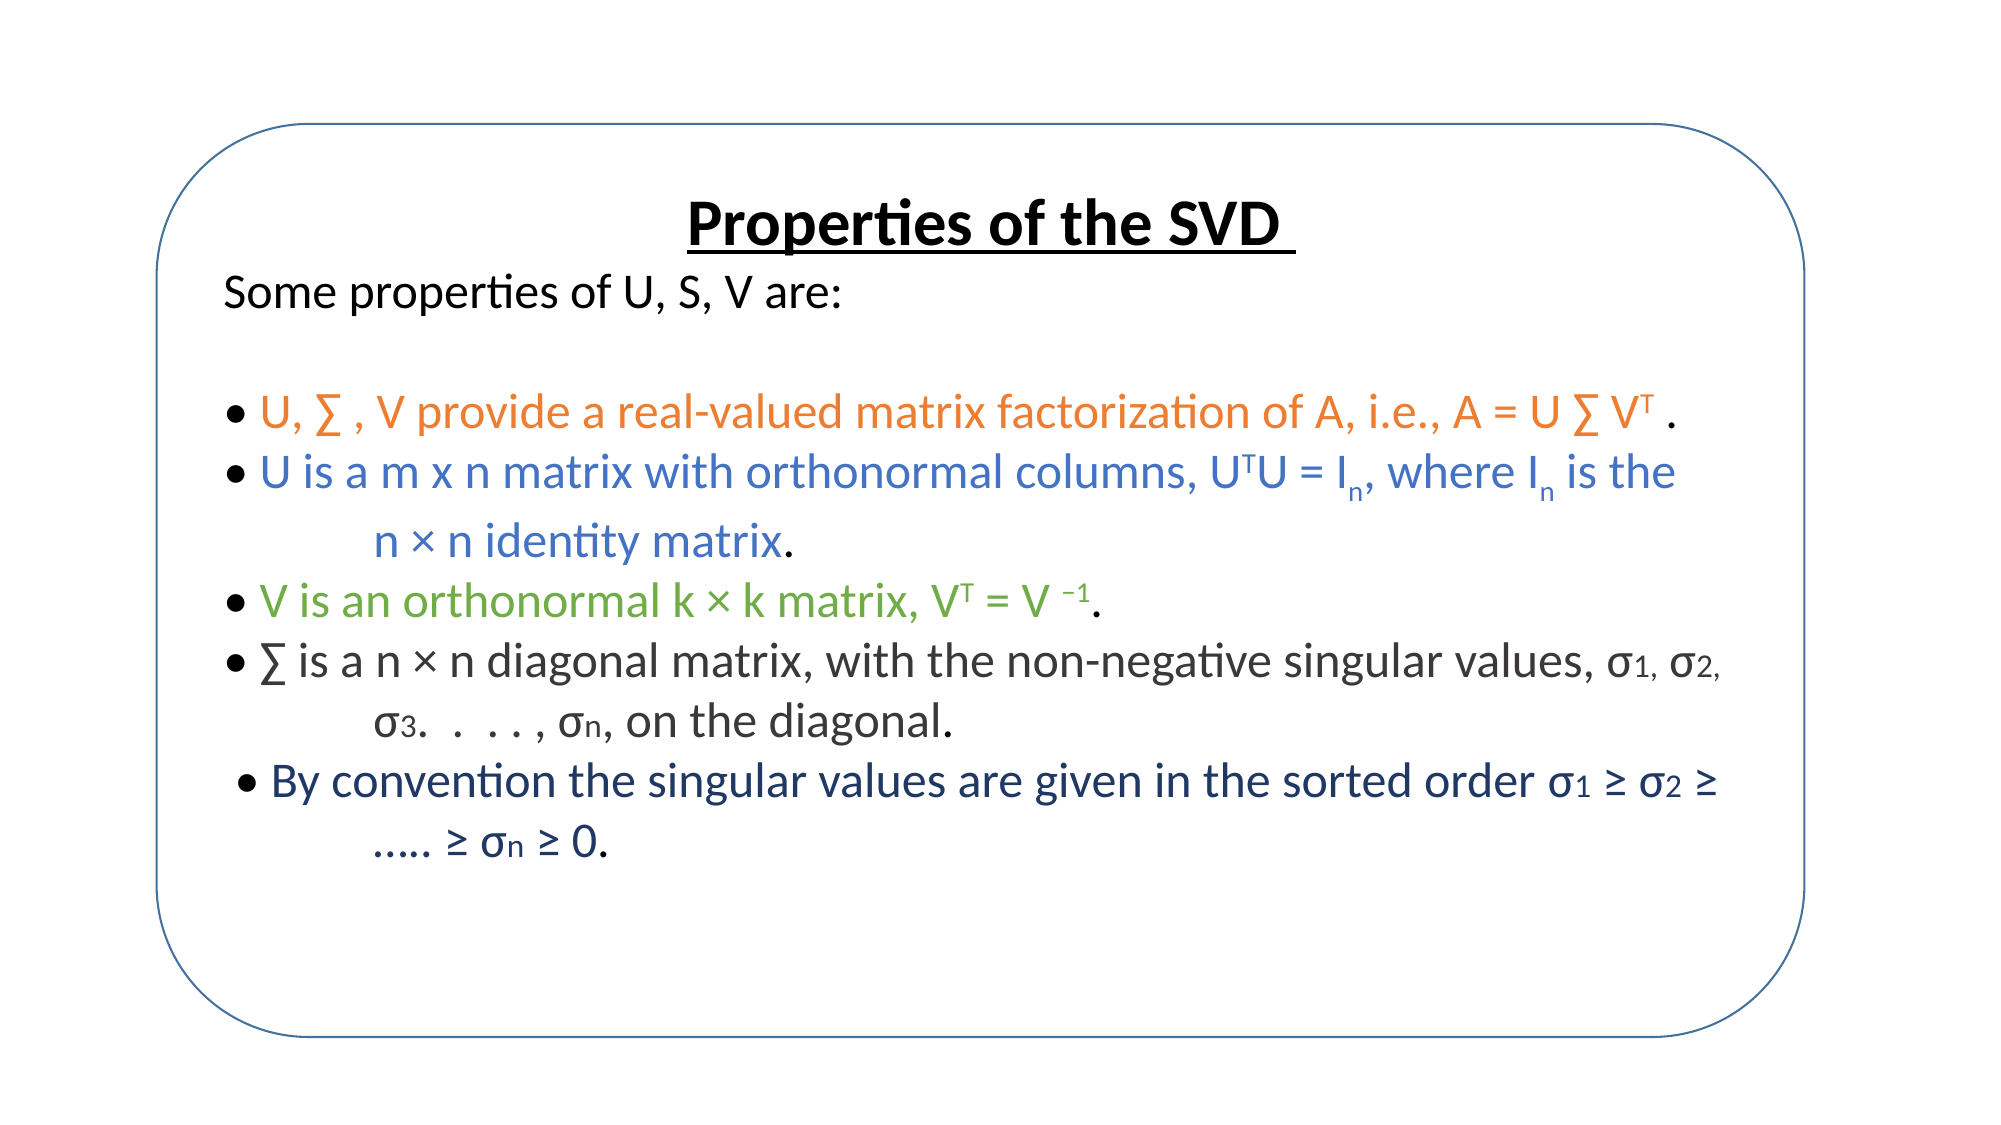

Properties of the SVD
Some properties of U, S, V are:

• U, ∑ , V provide a real-valued matrix factorization of A, i.e., A = U ∑ VT .
• U is a m x n matrix with orthonormal columns, UTU = In, where In is the
	n × n identity matrix.
• V is an orthonormal k × k matrix, VT = V −1.
• ∑ is a n × n diagonal matrix, with the non-negative singular values, σ1, σ2, 	σ3.  .  . . , σn, on the diagonal.
 • By convention the singular values are given in the sorted order σ1 ≥ σ2 ≥ 	….. ≥ σn ≥ 0.